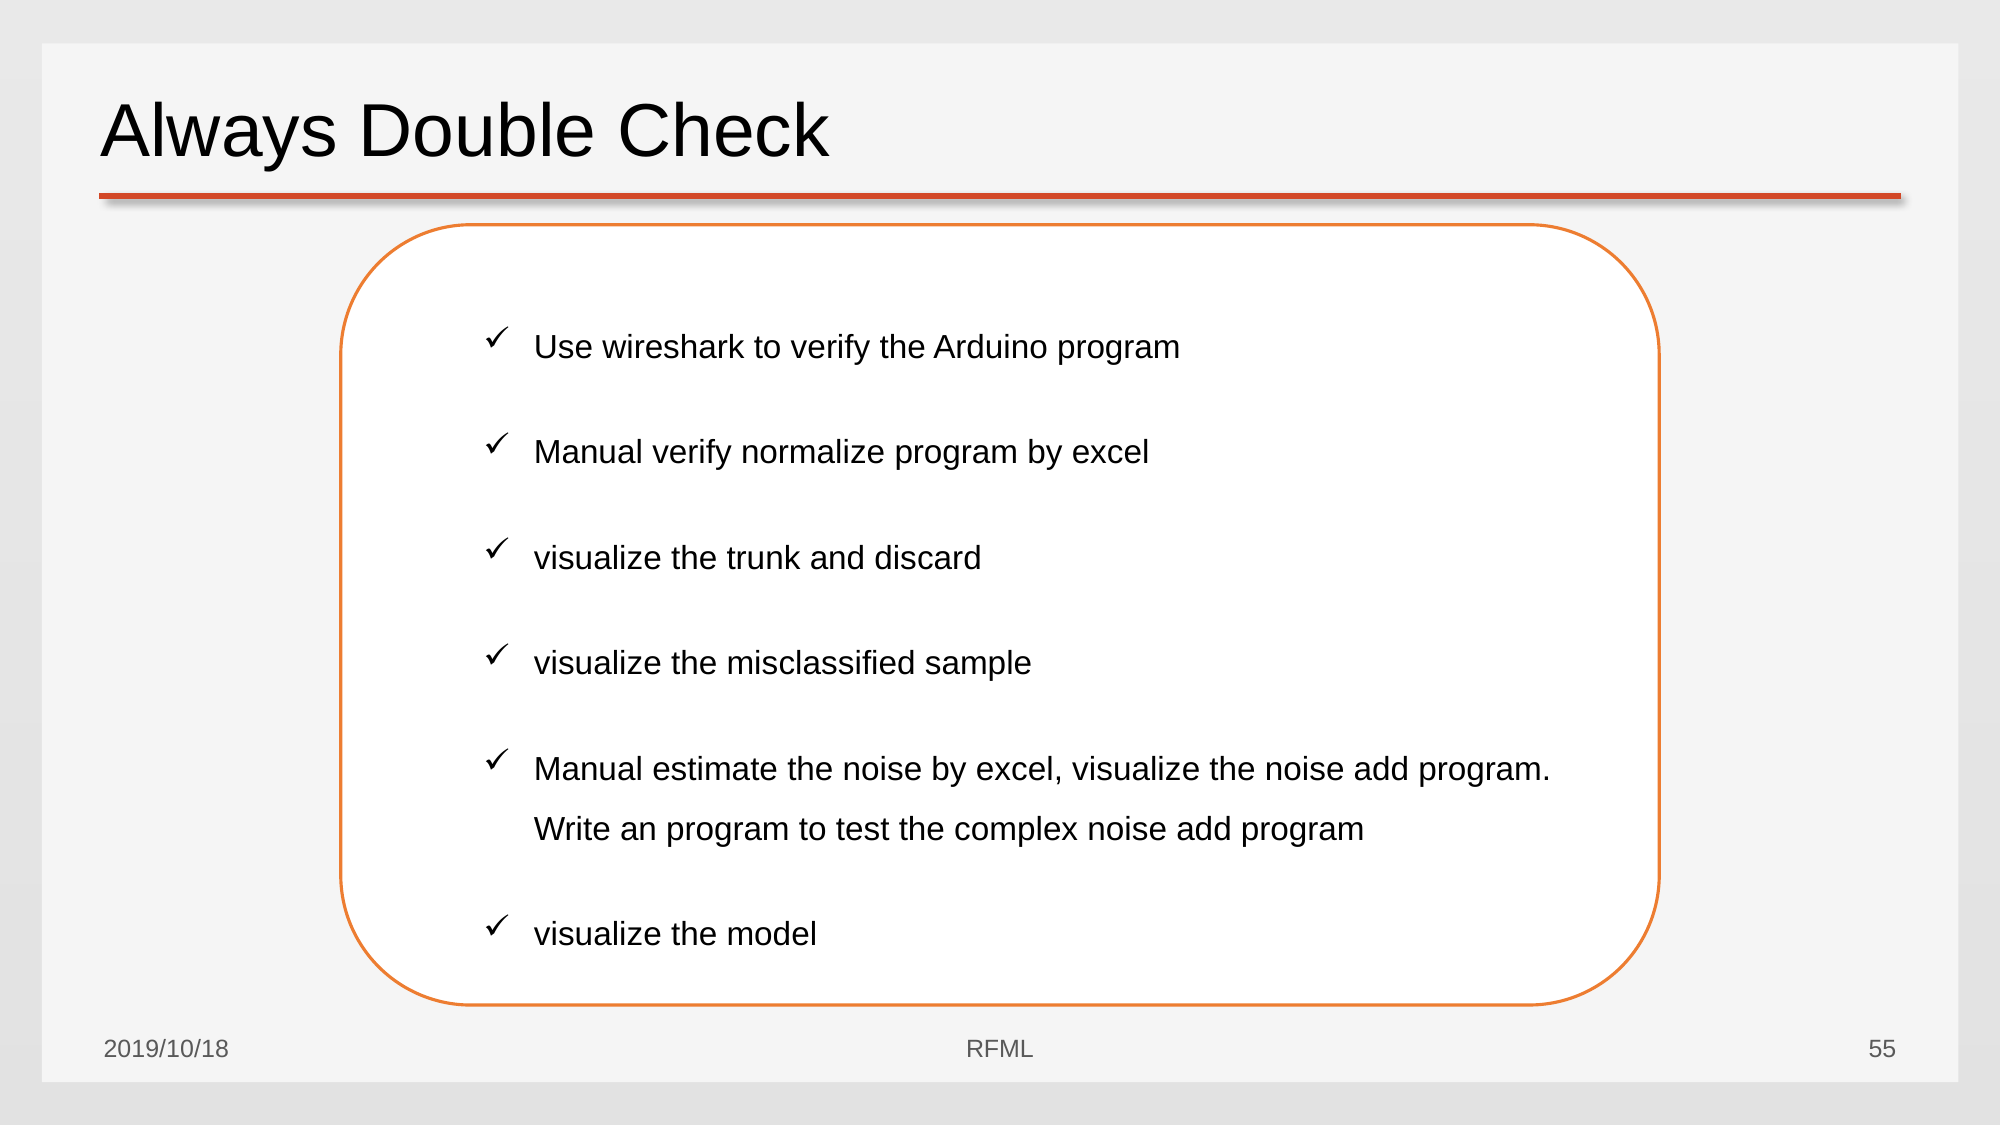

# Always Double Check
Use wireshark to verify the Arduino program
Manual verify normalize program by excel
visualize the trunk and discard
visualize the misclassified sample
Manual estimate the noise by excel, visualize the noise add program. Write an program to test the complex noise add program
visualize the model

2019/10/18
RFML
55